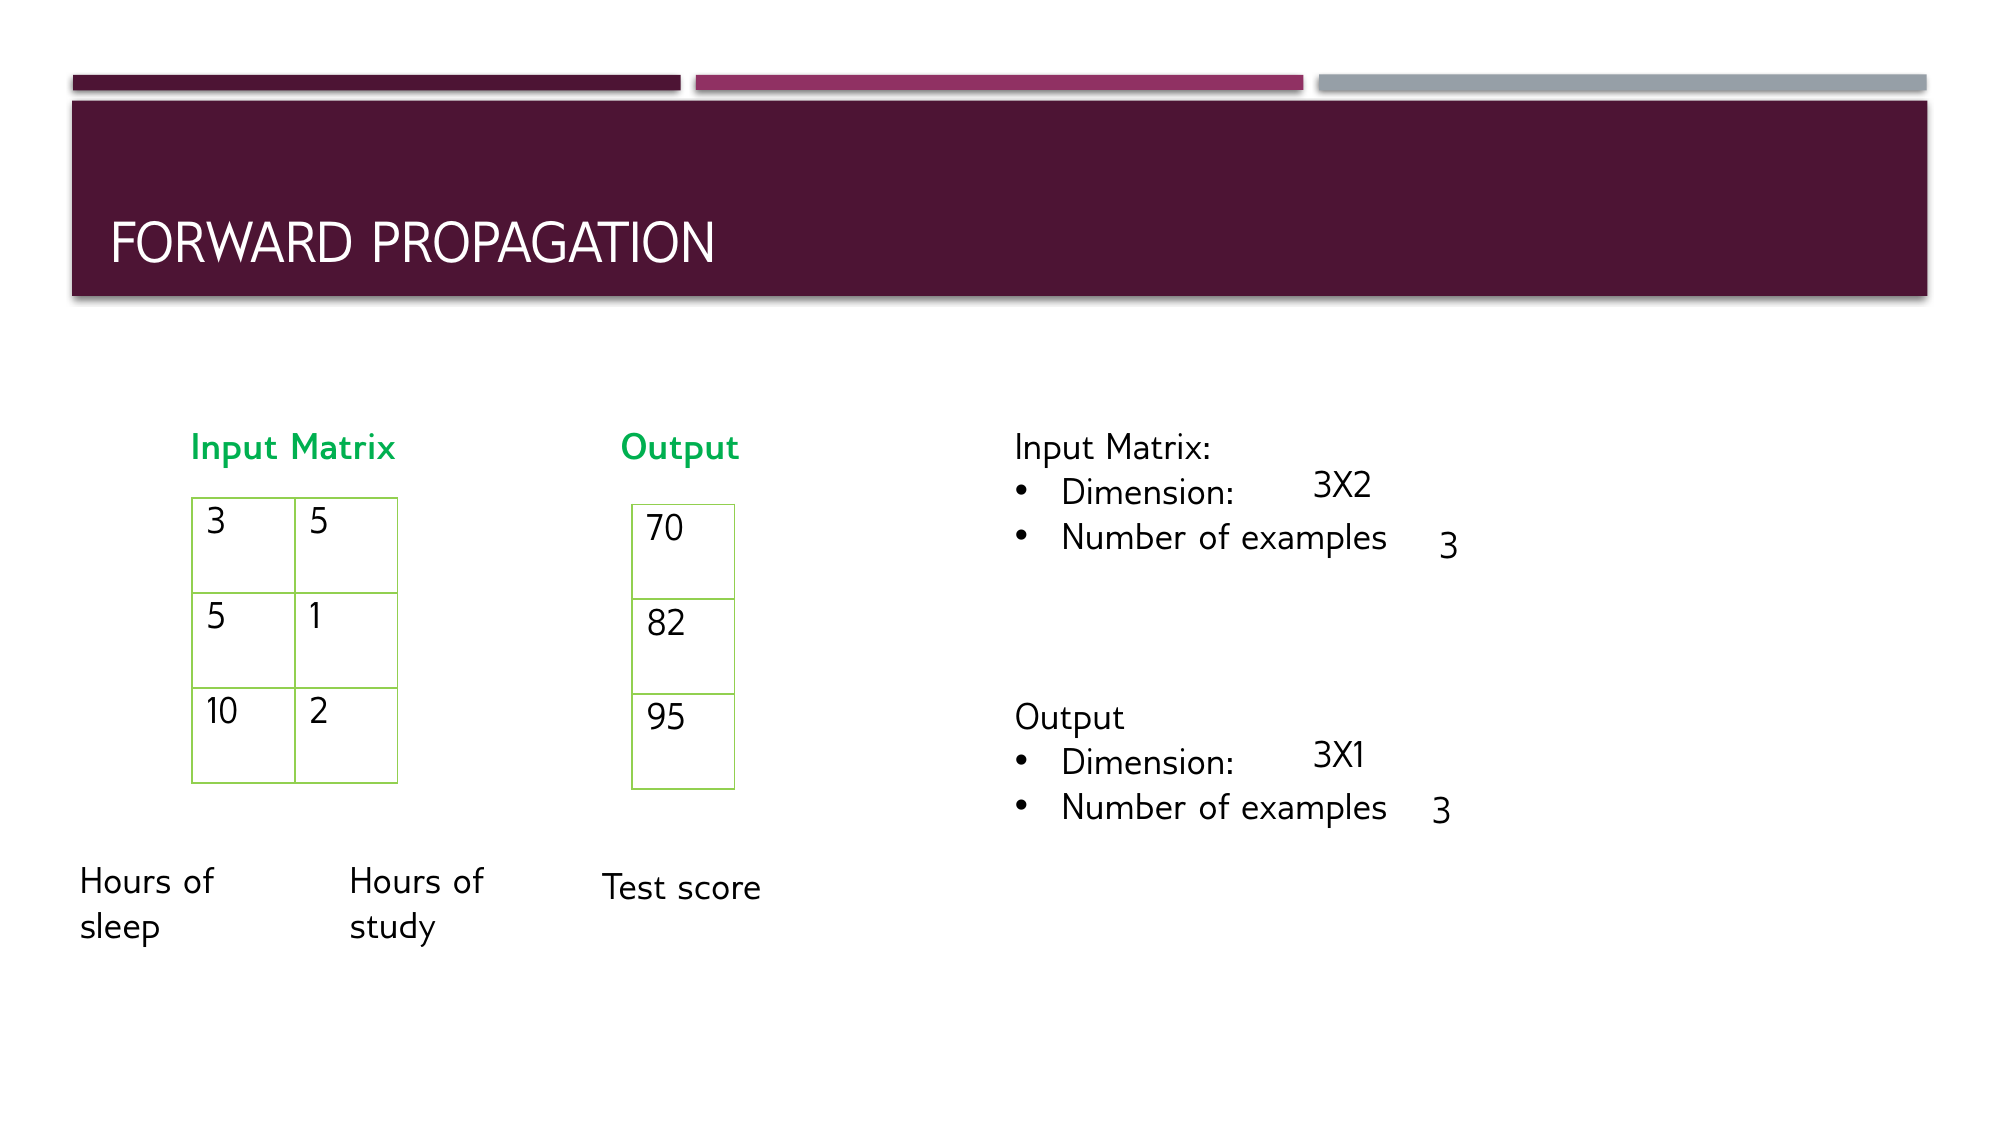

# Forward propagation
Input Matrix
Output
Input Matrix:
Dimension:
Number of examples

3X2
| 3 | 5 |
| --- | --- |
| 5 | 1 |
| 10 | 2 |
| 70 |
| --- |
| 82 |
| 95 |
3
Output
Dimension:
Number of examples

3X1
3
Hours of
sleep
Hours of
study
Test score